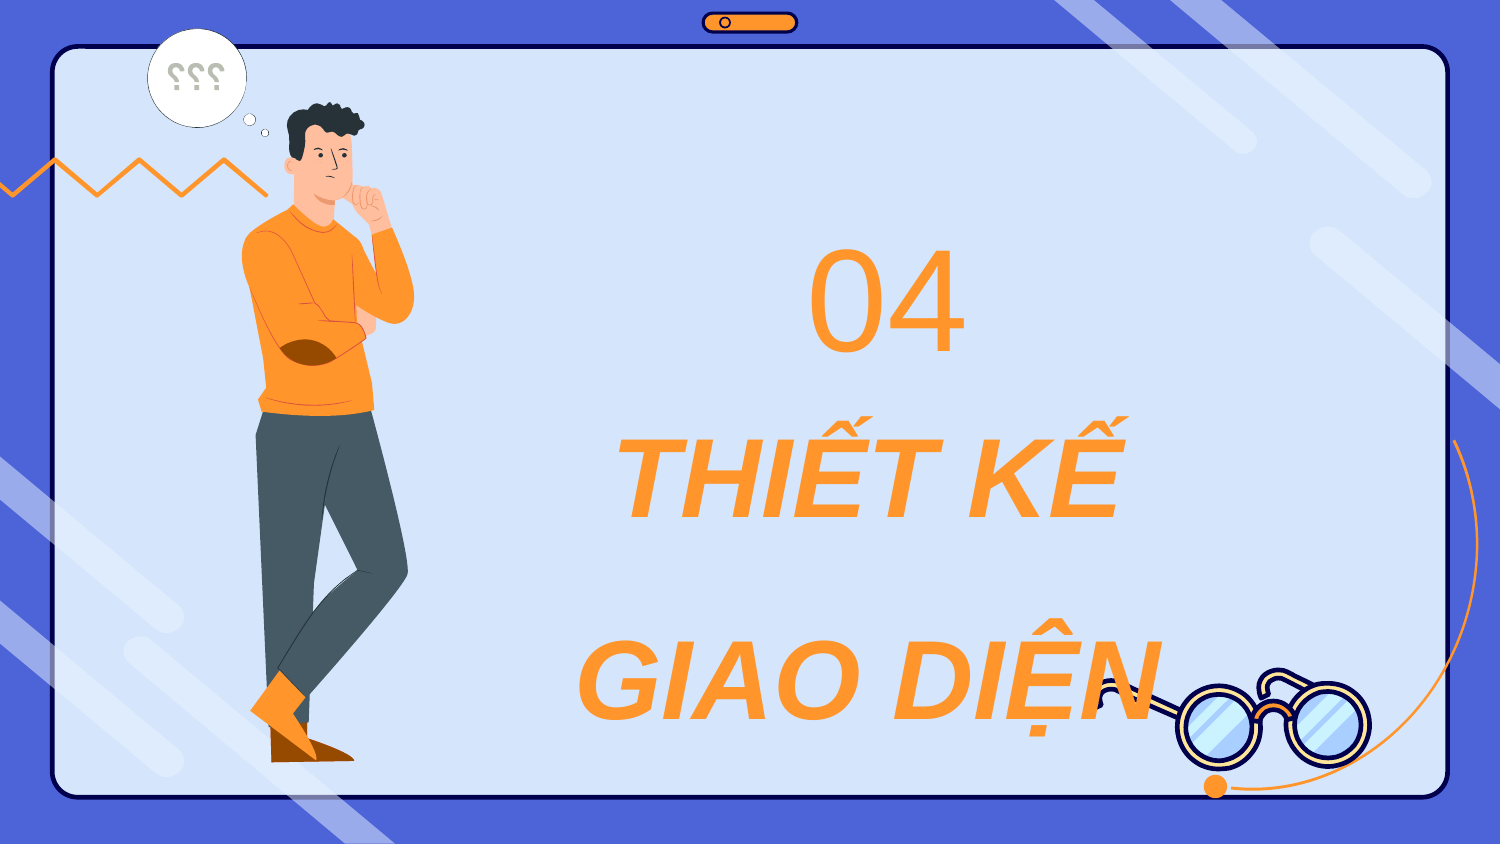

???

# 04
THIẾT KẾ GIAO DIỆN